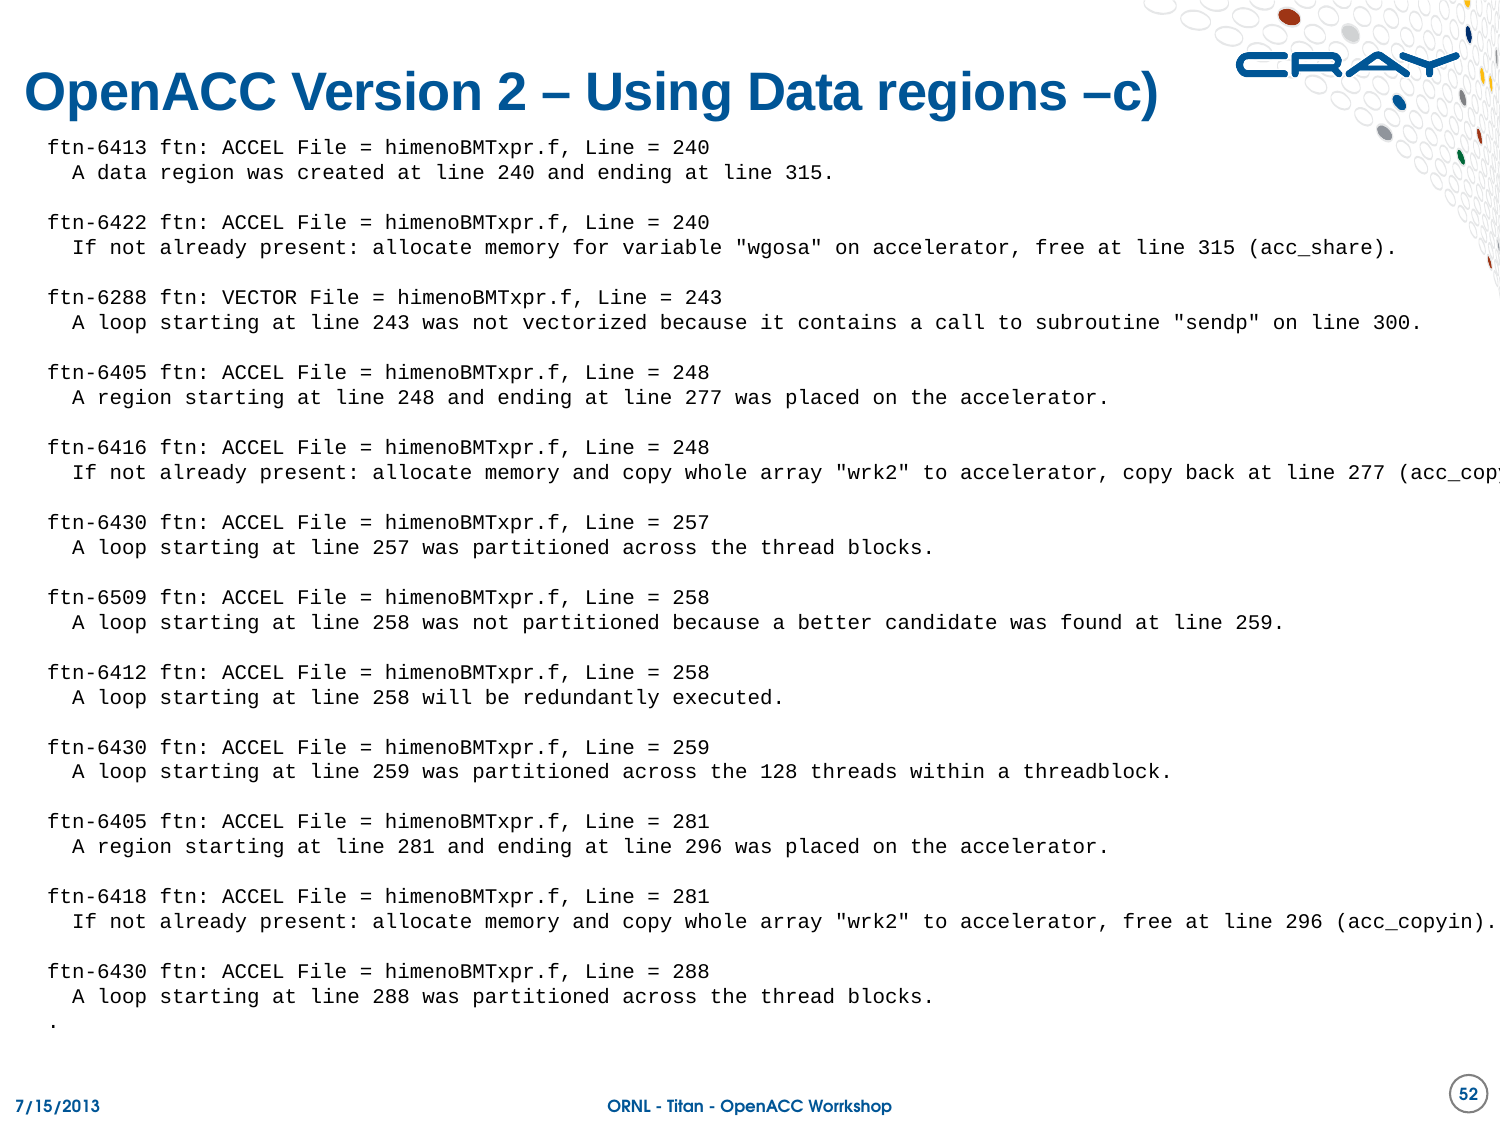

# OpenACC Version 2 – Using Data regions –c)
ftn-6413 ftn: ACCEL File = himenoBMTxpr.f, Line = 240
  A data region was created at line 240 and ending at line 315.

ftn-6422 ftn: ACCEL File = himenoBMTxpr.f, Line = 240
  If not already present: allocate memory for variable "wgosa" on accelerator, free at line 315 (acc_share).

ftn-6288 ftn: VECTOR File = himenoBMTxpr.f, Line = 243
  A loop starting at line 243 was not vectorized because it contains a call to subroutine "sendp" on line 300.

ftn-6405 ftn: ACCEL File = himenoBMTxpr.f, Line = 248
  A region starting at line 248 and ending at line 277 was placed on the accelerator.

ftn-6416 ftn: ACCEL File = himenoBMTxpr.f, Line = 248
  If not already present: allocate memory and copy whole array "wrk2" to accelerator, copy back at line 277 (acc_copy).

ftn-6430 ftn: ACCEL File = himenoBMTxpr.f, Line = 257
  A loop starting at line 257 was partitioned across the thread blocks.

ftn-6509 ftn: ACCEL File = himenoBMTxpr.f, Line = 258
  A loop starting at line 258 was not partitioned because a better candidate was found at line 259.

ftn-6412 ftn: ACCEL File = himenoBMTxpr.f, Line = 258
  A loop starting at line 258 will be redundantly executed.

ftn-6430 ftn: ACCEL File = himenoBMTxpr.f, Line = 259
  A loop starting at line 259 was partitioned across the 128 threads within a threadblock.

ftn-6405 ftn: ACCEL File = himenoBMTxpr.f, Line = 281
  A region starting at line 281 and ending at line 296 was placed on the accelerator.

ftn-6418 ftn: ACCEL File = himenoBMTxpr.f, Line = 281
  If not already present: allocate memory and copy whole array "wrk2" to accelerator, free at line 296 (acc_copyin).

ftn-6430 ftn: ACCEL File = himenoBMTxpr.f, Line = 288
  A loop starting at line 288 was partitioned across the thread blocks.
.
52
7/15/2013
ORNL - Titan - OpenACC Worrkshop